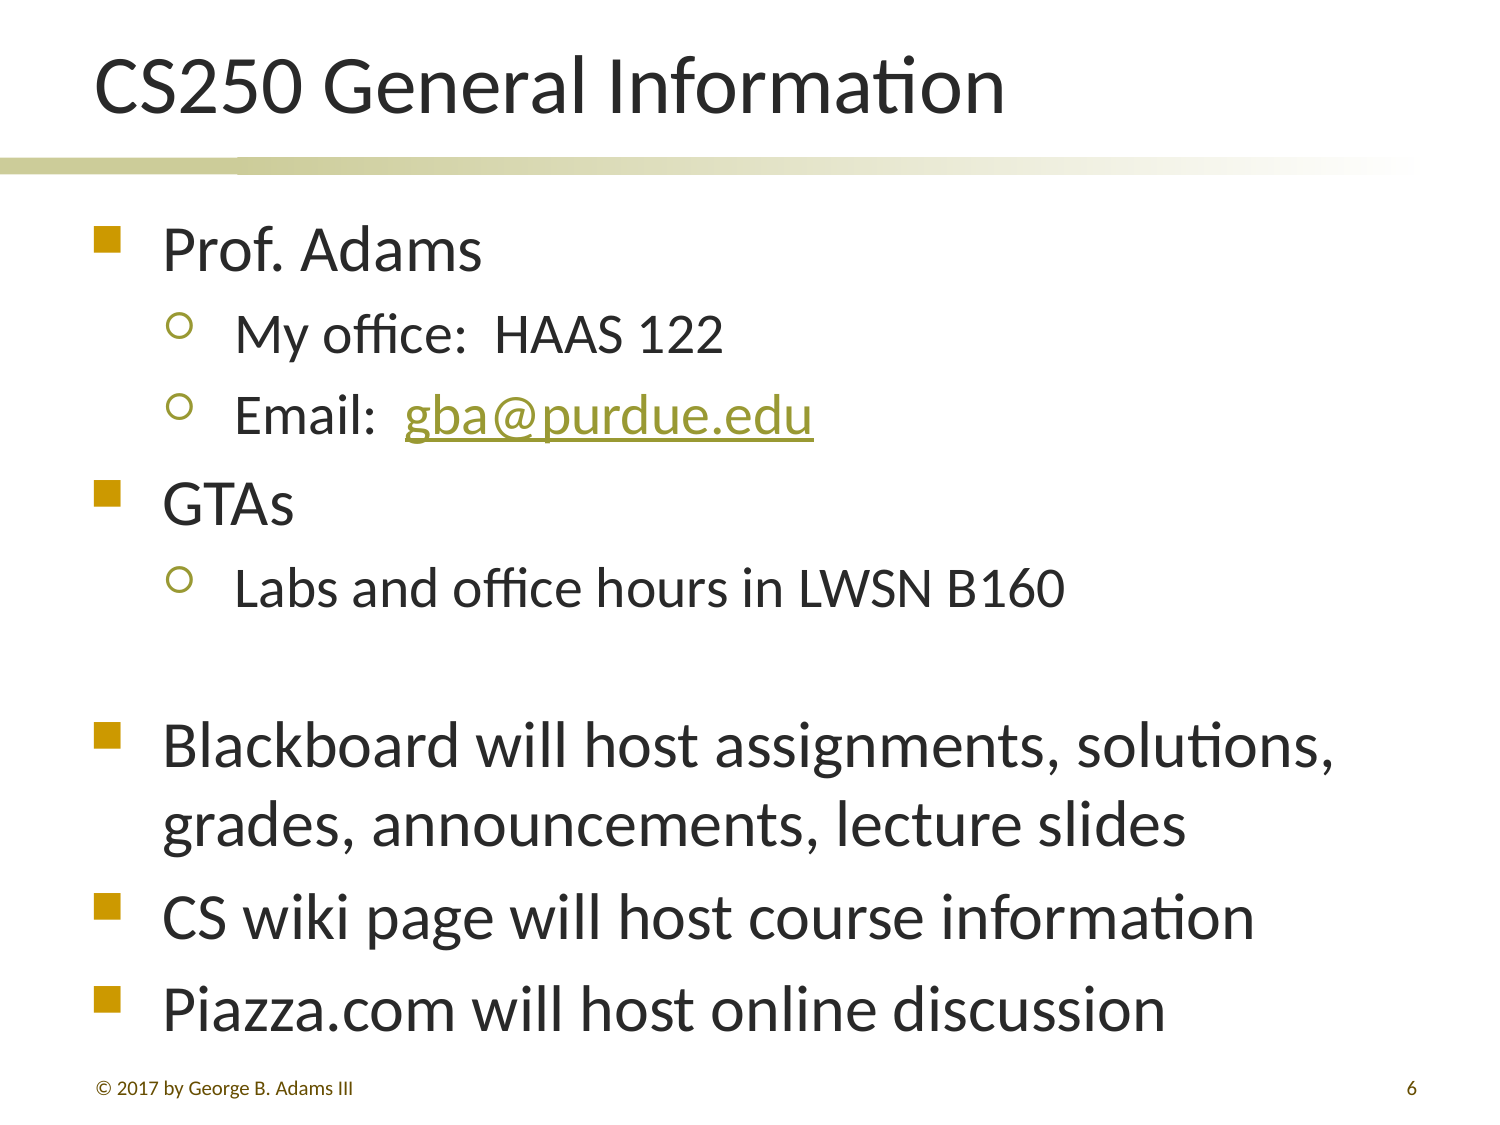

# CS250 General Information
Prof. Adams
My office:  HAAS 122
Email:  gba@purdue.edu
GTAs
Labs and office hours in LWSN B160
Blackboard will host assignments, solutions, grades, announcements, lecture slides
CS wiki page will host course information
Piazza.com will host online discussion

© 2017 by George B. Adams III
6